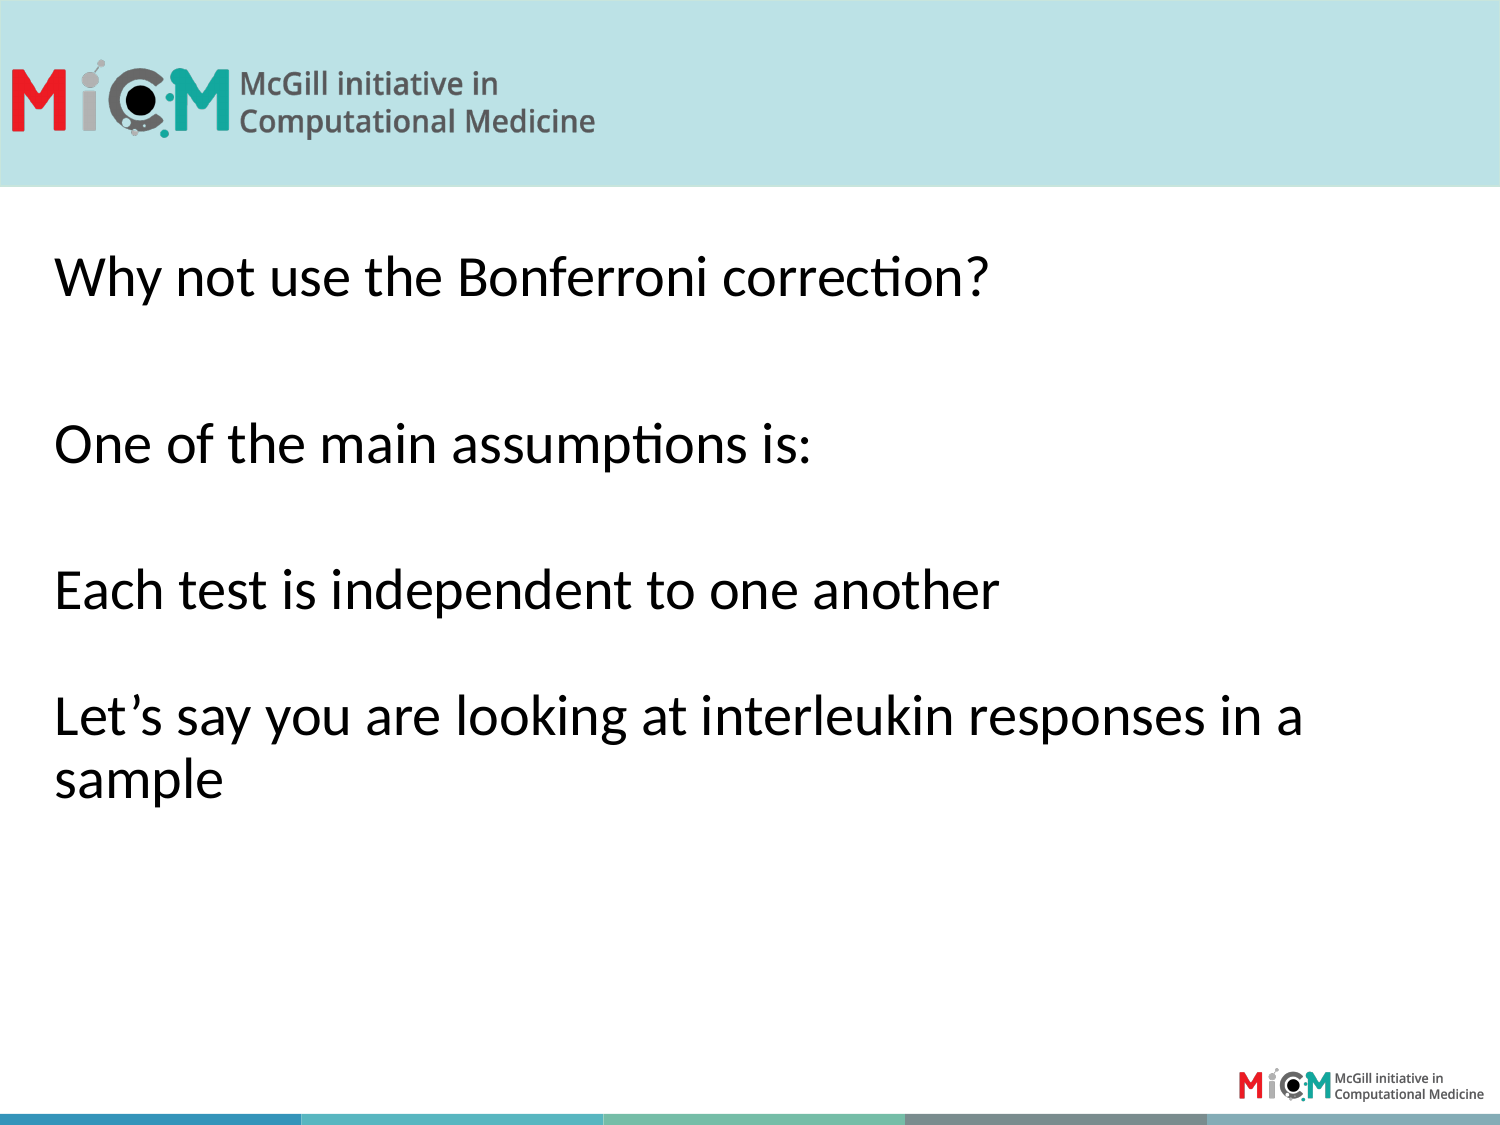

Why not use the Bonferroni correction?

One of the main assumptions is:
Each test is independent to one another
Let’s say you are looking at interleukin responses in a sample